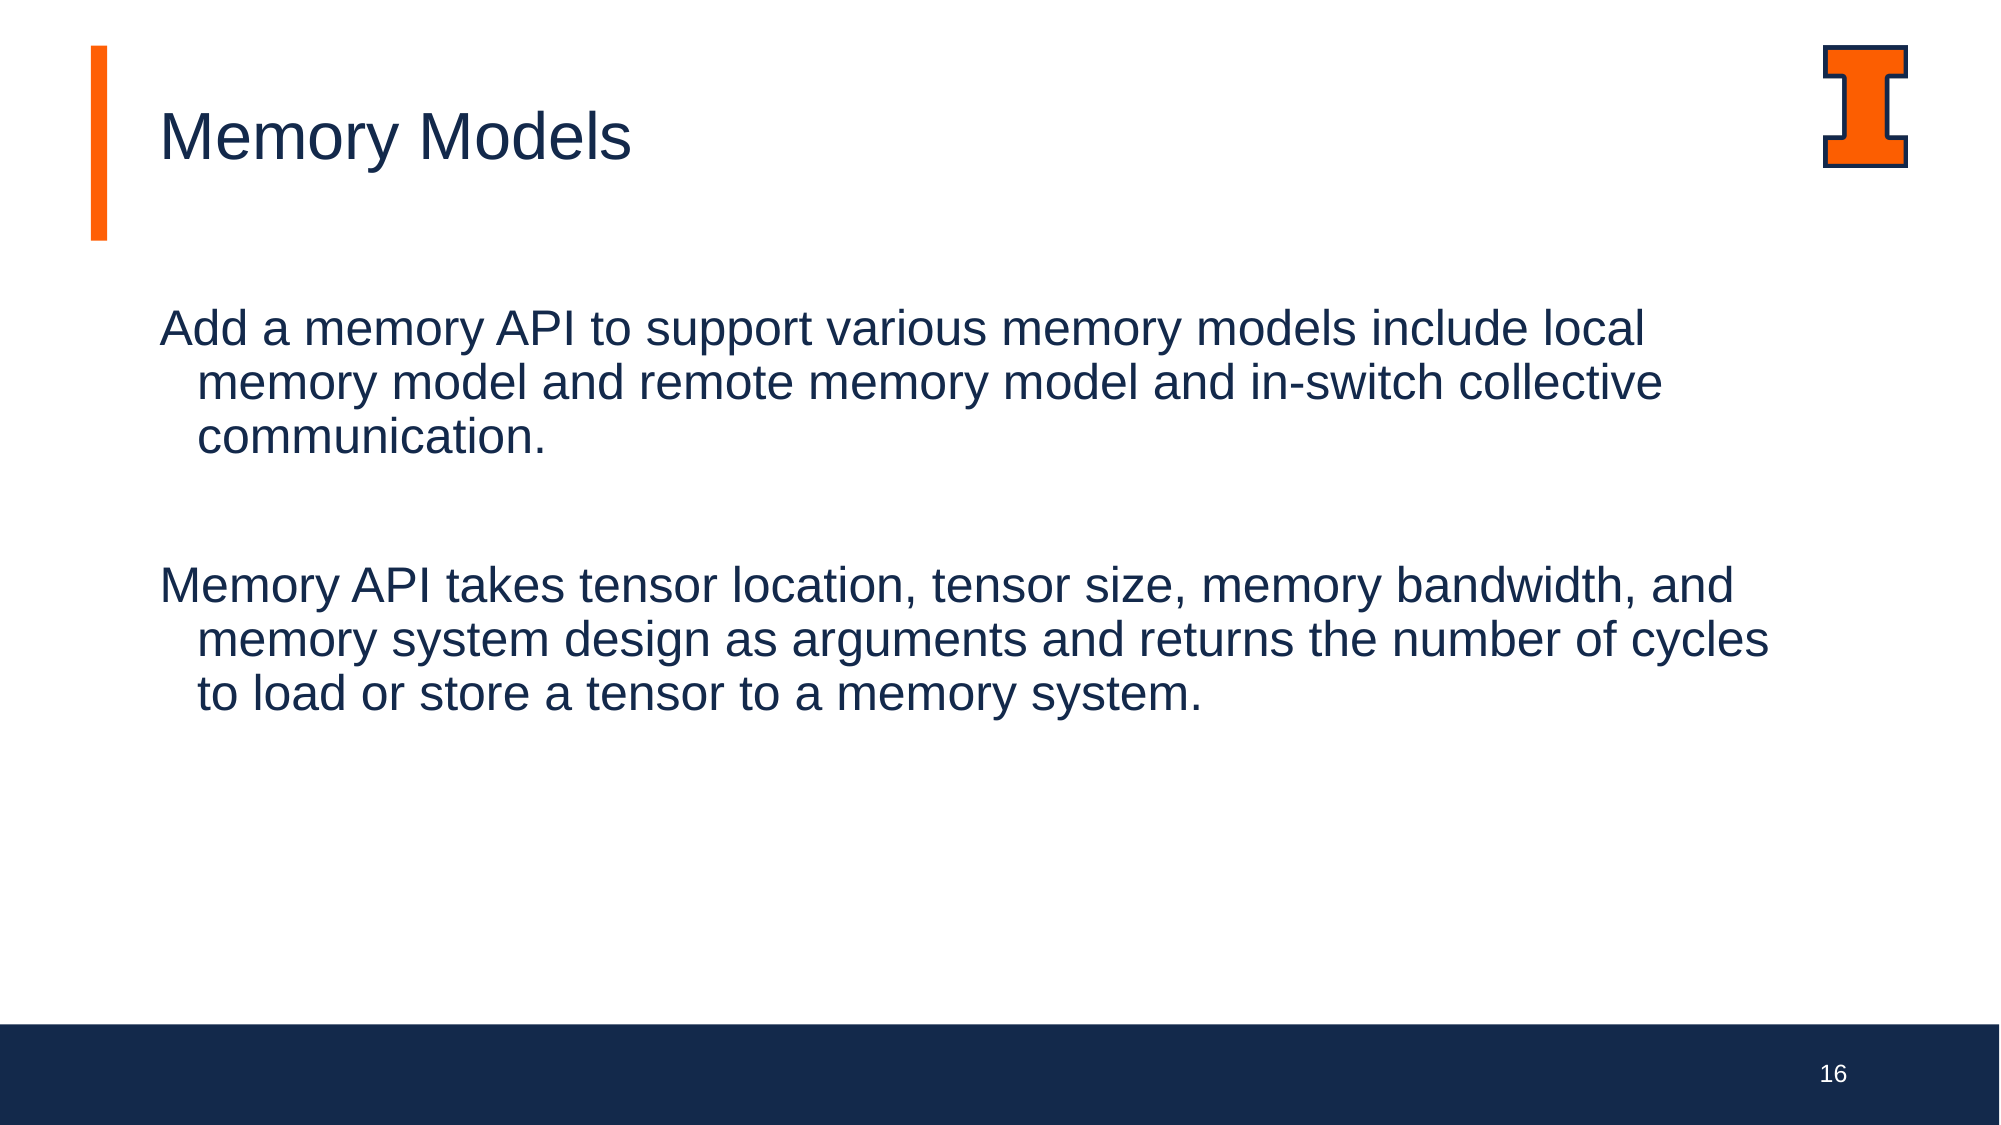

Memory Models
Add a memory API to support various memory models include local memory model and remote memory model and in-switch collective communication.

Memory API takes tensor location, tensor size, memory bandwidth, and memory system design as arguments and returns the number of cycles to load or store a tensor to a memory system.

16